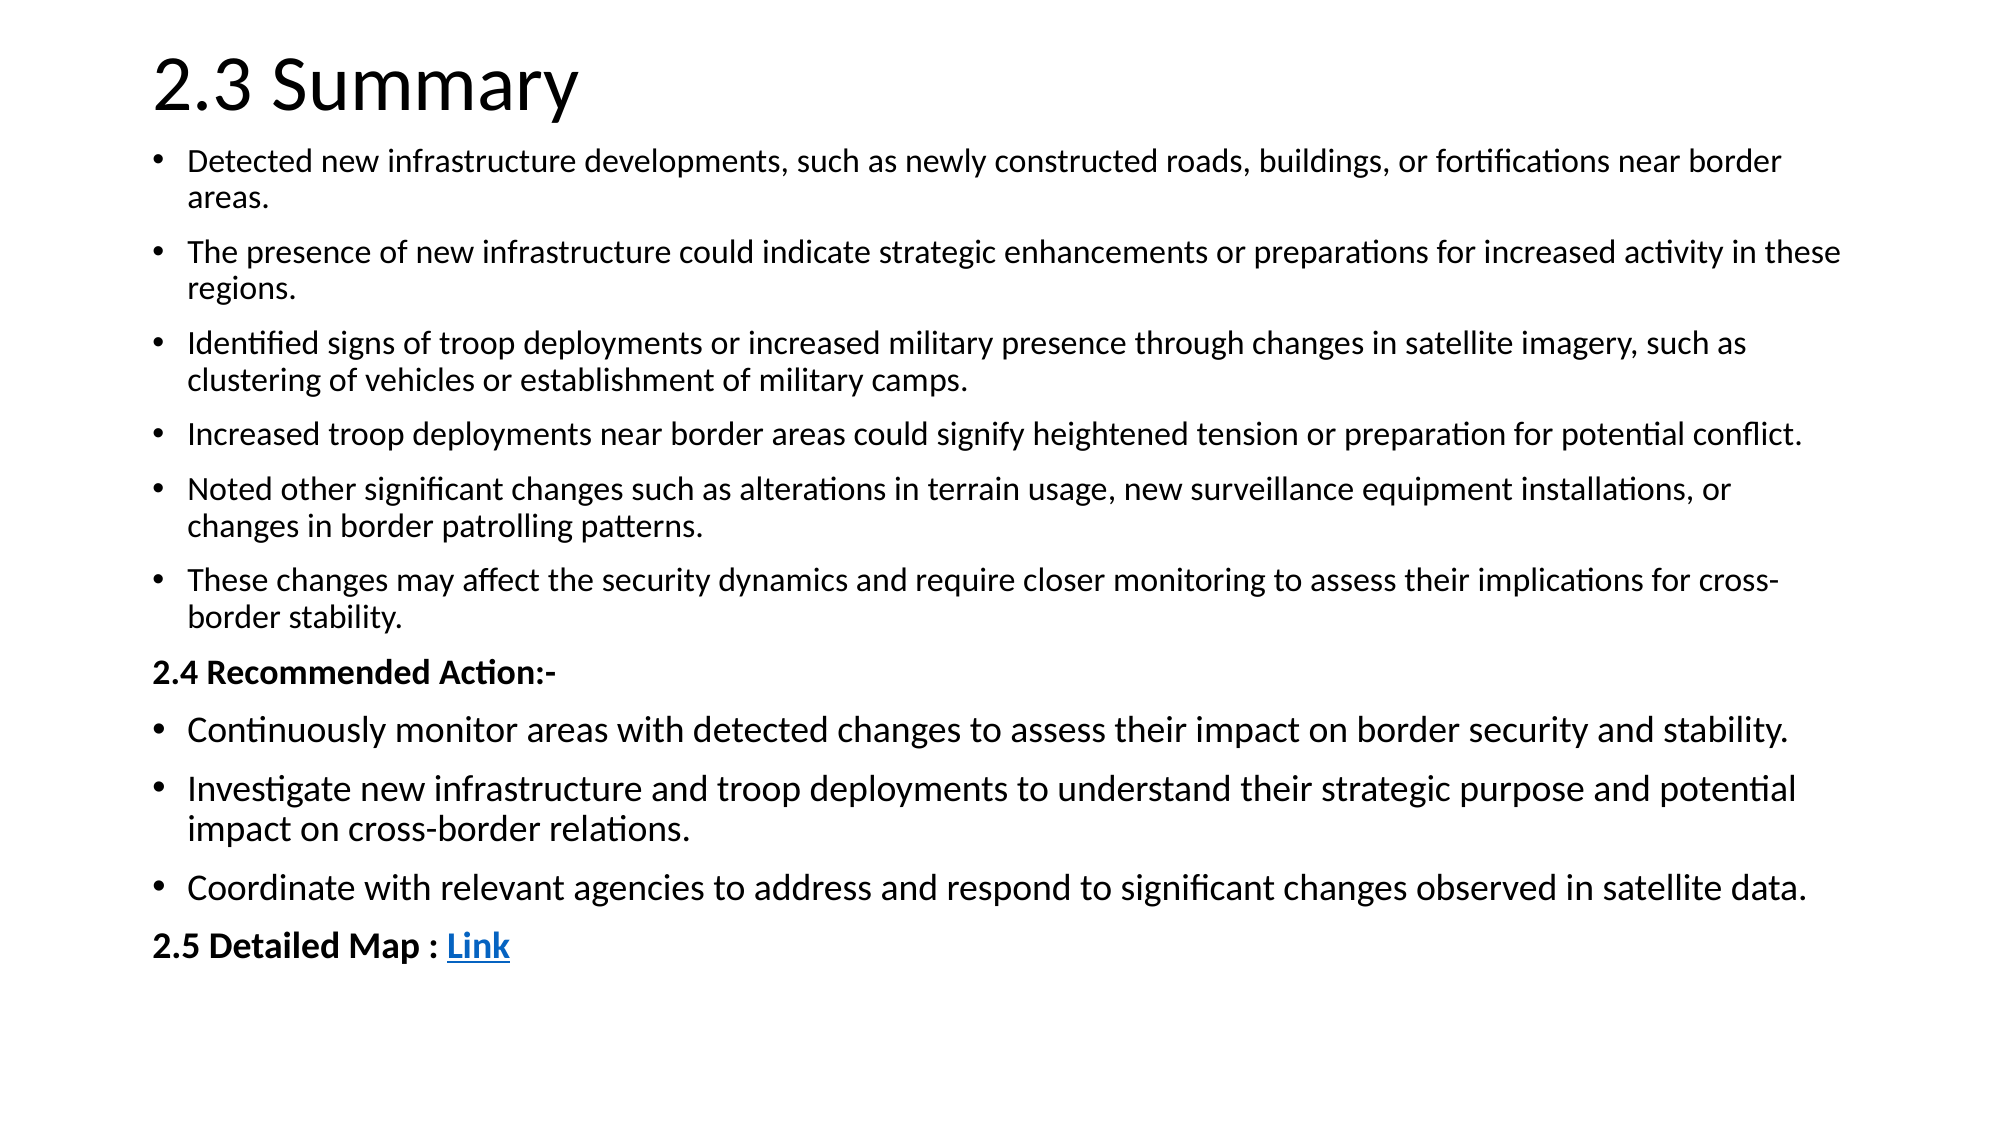

# 2.3 Summary
Detected new infrastructure developments, such as newly constructed roads, buildings, or fortifications near border areas.
The presence of new infrastructure could indicate strategic enhancements or preparations for increased activity in these regions.
Identified signs of troop deployments or increased military presence through changes in satellite imagery, such as clustering of vehicles or establishment of military camps.
Increased troop deployments near border areas could signify heightened tension or preparation for potential conflict.
Noted other significant changes such as alterations in terrain usage, new surveillance equipment installations, or changes in border patrolling patterns.
These changes may affect the security dynamics and require closer monitoring to assess their implications for cross-border stability.
2.4 Recommended Action:-
Continuously monitor areas with detected changes to assess their impact on border security and stability.
Investigate new infrastructure and troop deployments to understand their strategic purpose and potential impact on cross-border relations.
Coordinate with relevant agencies to address and respond to significant changes observed in satellite data.
2.5 Detailed Map : Link